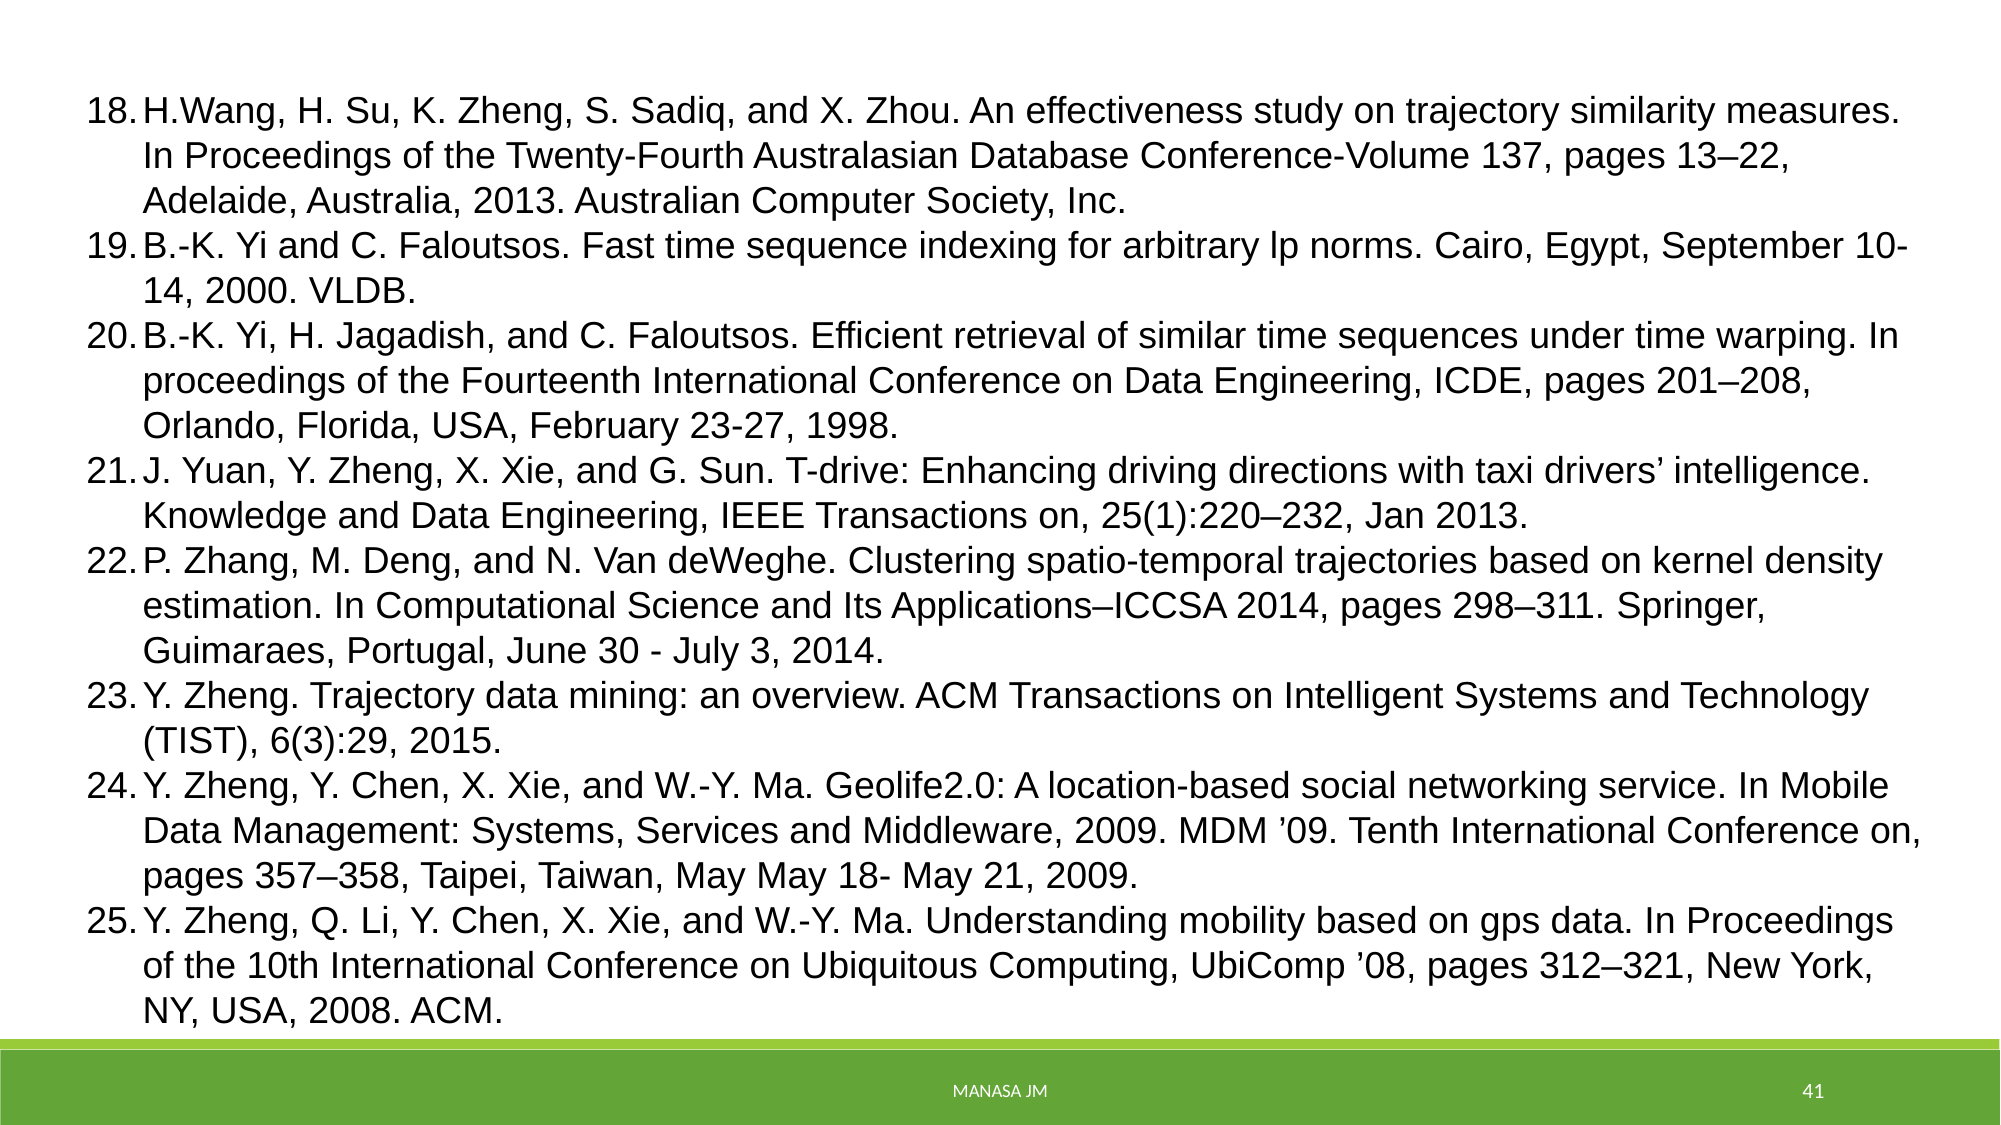

H.Wang, H. Su, K. Zheng, S. Sadiq, and X. Zhou. An effectiveness study on trajectory similarity measures. In Proceedings of the Twenty-Fourth Australasian Database Conference-Volume 137, pages 13–22, Adelaide, Australia, 2013. Australian Computer Society, Inc.
B.-K. Yi and C. Faloutsos. Fast time sequence indexing for arbitrary lp norms. Cairo, Egypt, September 10-14, 2000. VLDB.
B.-K. Yi, H. Jagadish, and C. Faloutsos. Efficient retrieval of similar time sequences under time warping. In proceedings of the Fourteenth International Conference on Data Engineering, ICDE, pages 201–208, Orlando, Florida, USA, February 23-27, 1998.
J. Yuan, Y. Zheng, X. Xie, and G. Sun. T-drive: Enhancing driving directions with taxi drivers’ intelligence. Knowledge and Data Engineering, IEEE Transactions on, 25(1):220–232, Jan 2013.
P. Zhang, M. Deng, and N. Van deWeghe. Clustering spatio-temporal trajectories based on kernel density estimation. In Computational Science and Its Applications–ICCSA 2014, pages 298–311. Springer, Guimaraes, Portugal, June 30 - July 3, 2014.
Y. Zheng. Trajectory data mining: an overview. ACM Transactions on Intelligent Systems and Technology (TIST), 6(3):29, 2015.
Y. Zheng, Y. Chen, X. Xie, and W.-Y. Ma. Geolife2.0: A location-based social networking service. In Mobile Data Management: Systems, Services and Middleware, 2009. MDM ’09. Tenth International Conference on, pages 357–358, Taipei, Taiwan, May May 18- May 21, 2009.
Y. Zheng, Q. Li, Y. Chen, X. Xie, and W.-Y. Ma. Understanding mobility based on gps data. In Proceedings of the 10th International Conference on Ubiquitous Computing, UbiComp ’08, pages 312–321, New York, NY, USA, 2008. ACM.
Manasa Jm
41